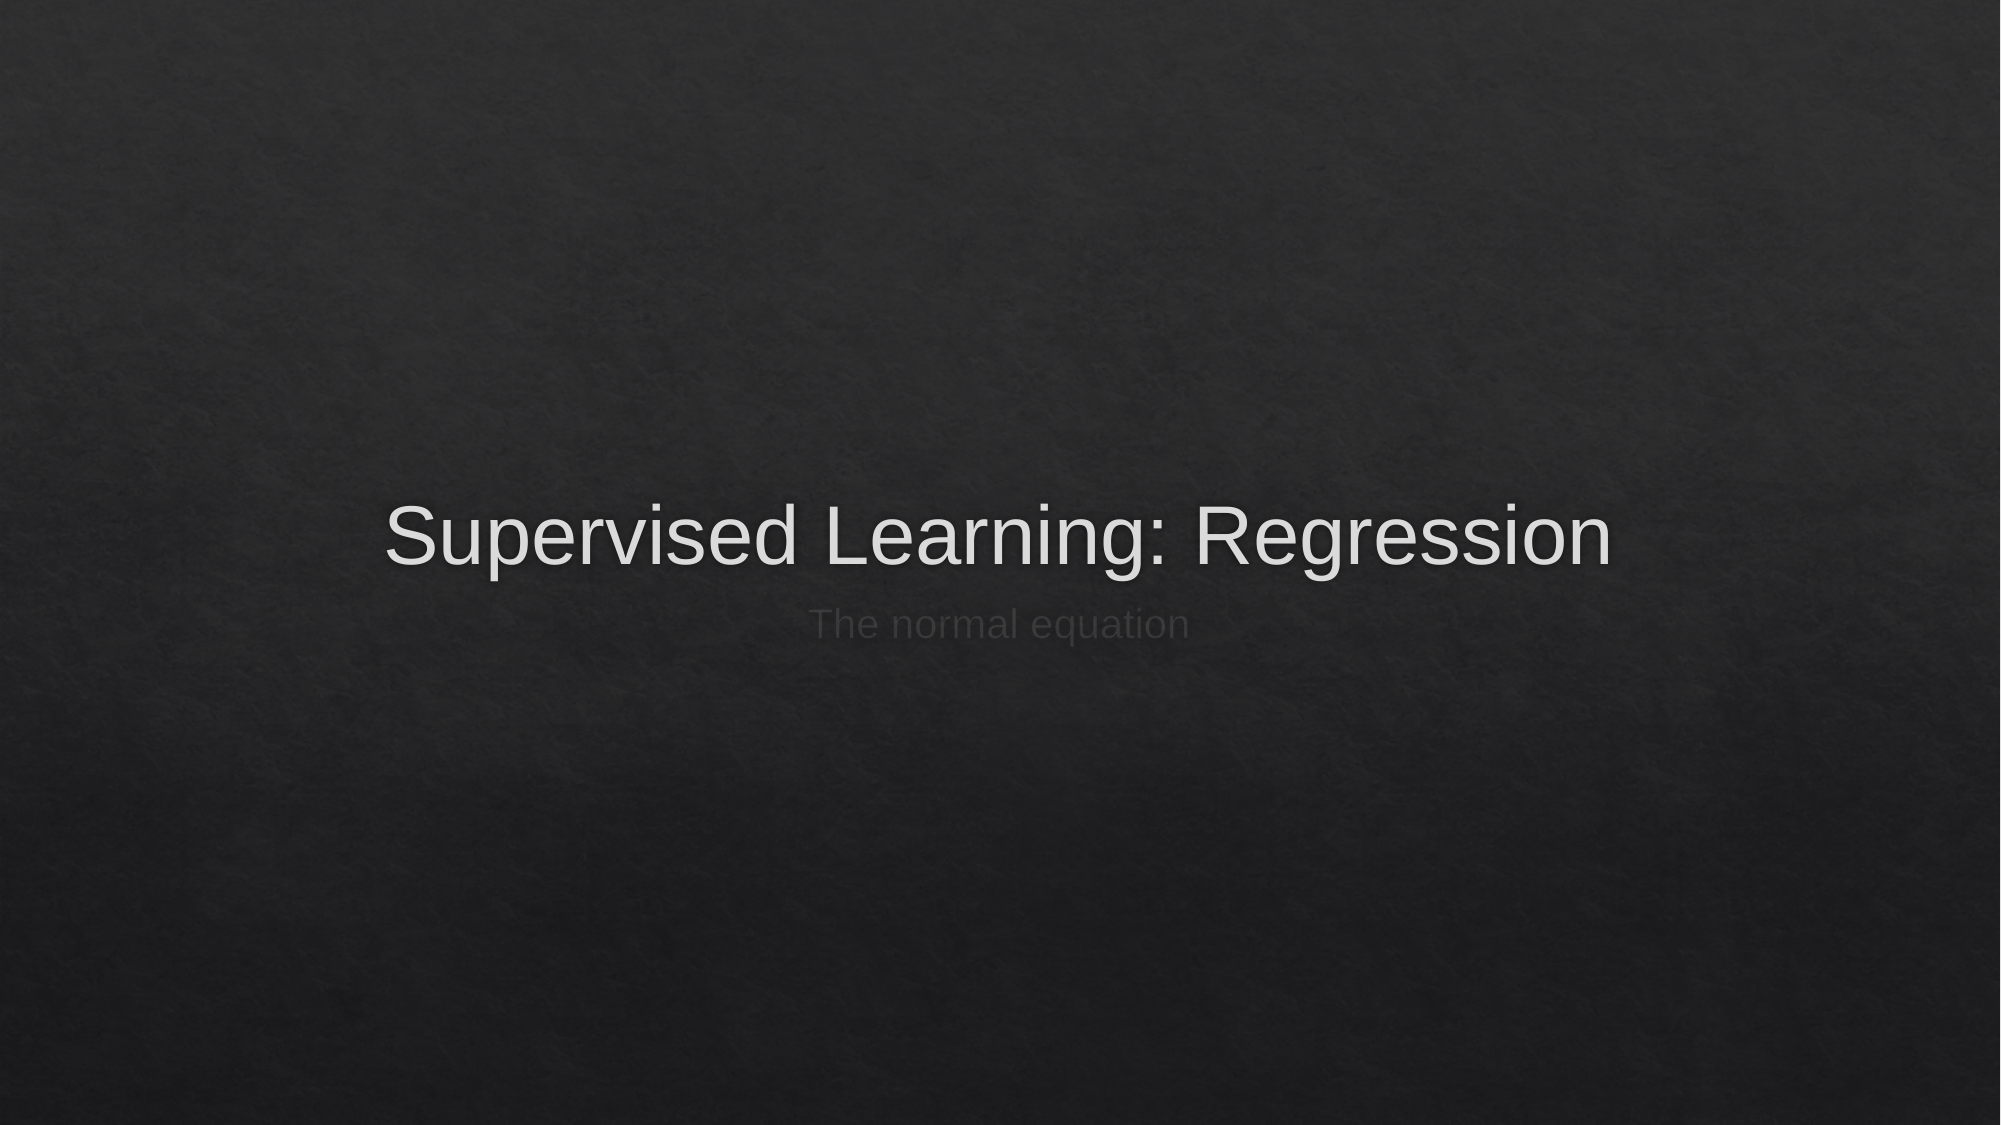

# Supervised Learning: Regression
The normal equation